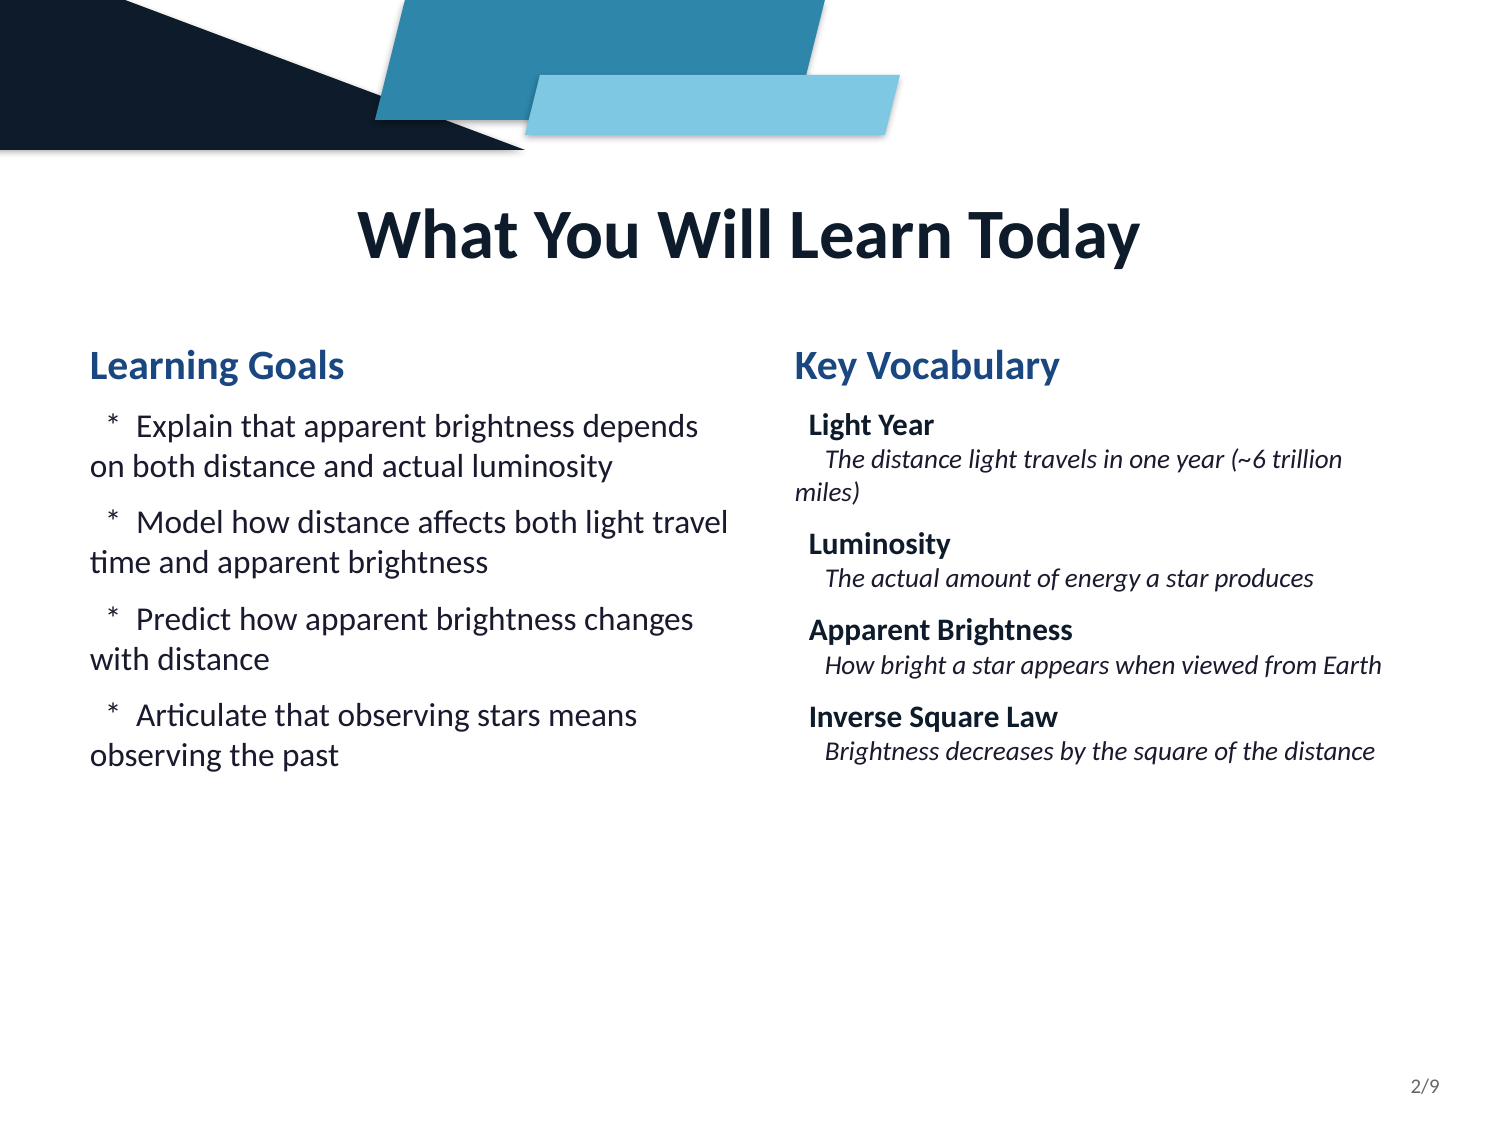

What You Will Learn Today
Learning Goals
  *  Explain that apparent brightness depends on both distance and actual luminosity
  *  Model how distance affects both light travel time and apparent brightness
  *  Predict how apparent brightness changes with distance
  *  Articulate that observing stars means observing the past
Key Vocabulary
  Light Year
     The distance light travels in one year (~6 trillion miles)
  Luminosity
     The actual amount of energy a star produces
  Apparent Brightness
     How bright a star appears when viewed from Earth
  Inverse Square Law
     Brightness decreases by the square of the distance
2/9